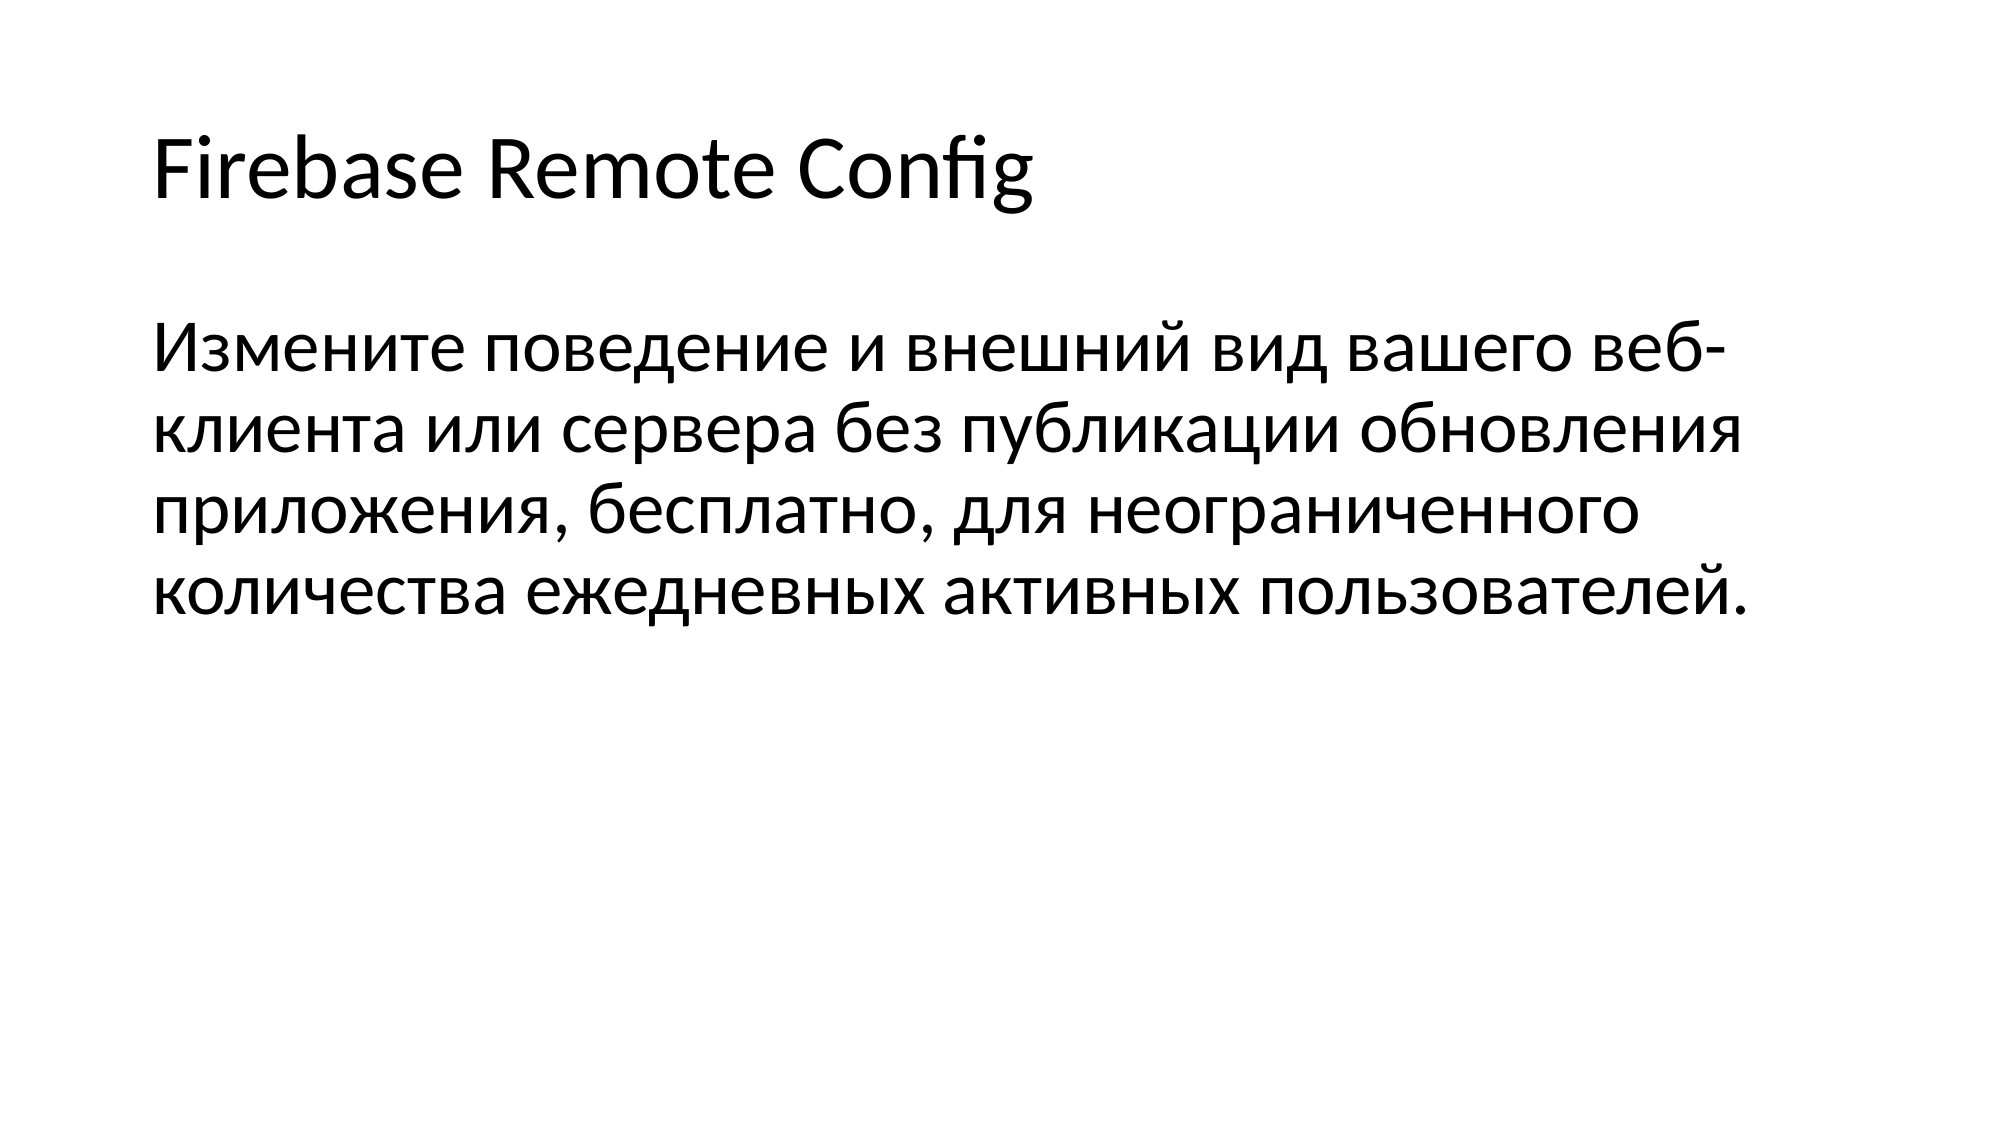

# Firebase Remote Config
Измените поведение и внешний вид вашего веб-клиента или сервера без публикации обновления приложения, бесплатно, для неограниченного количества ежедневных активных пользователей.